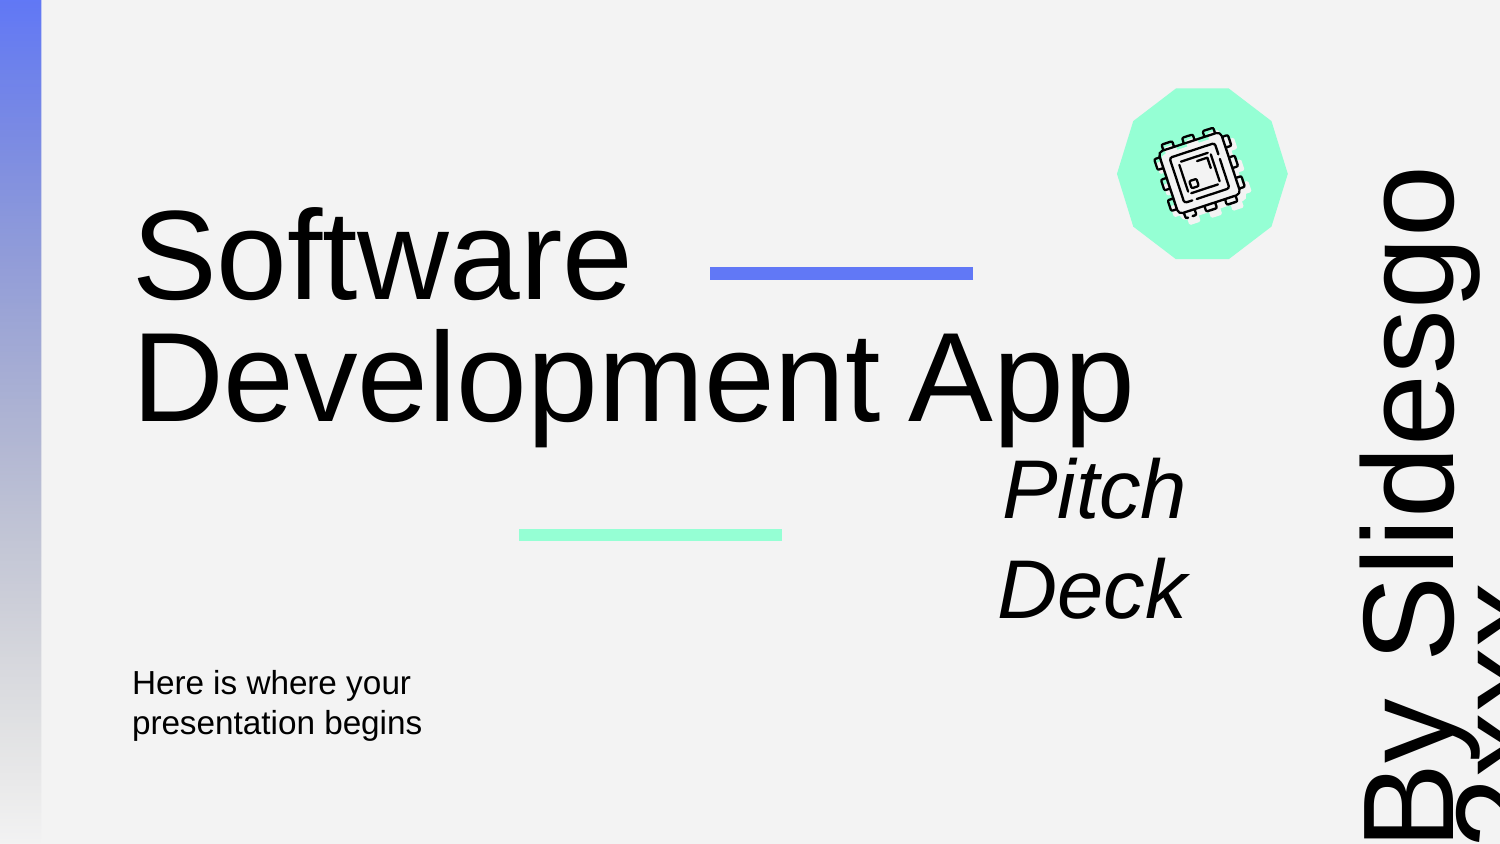

# Software Development App
By Slidesgo 2xxx
Pitch Deck
Here is where your presentation begins